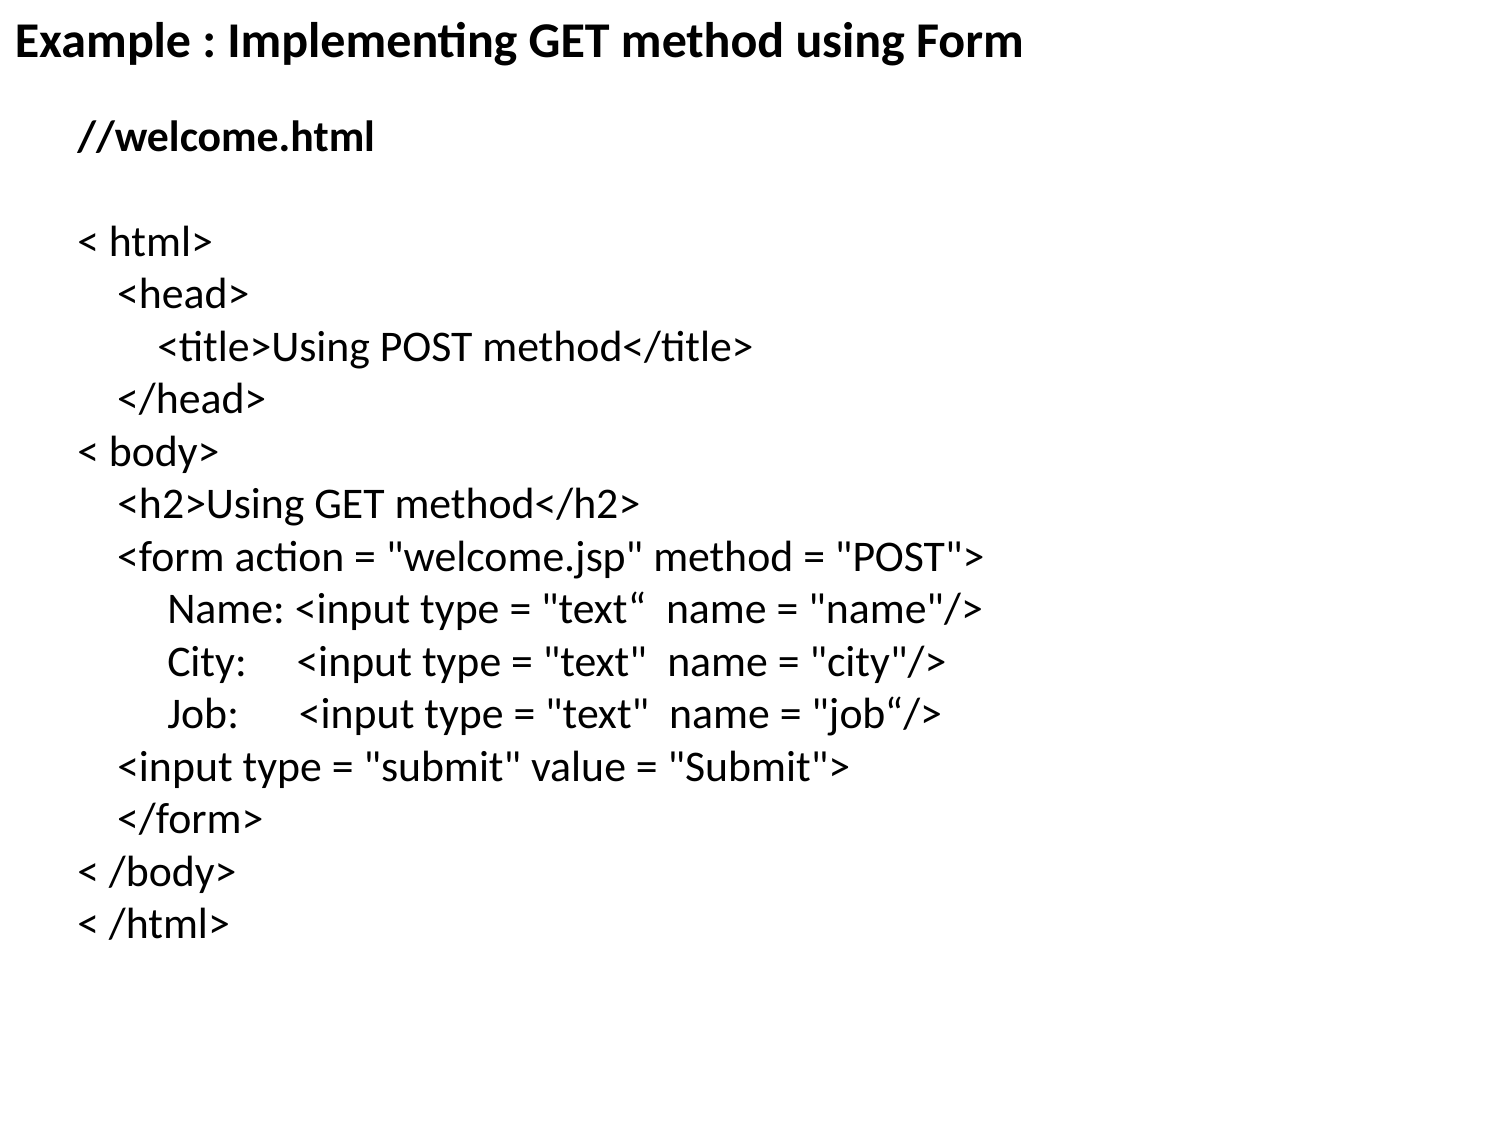

Example : Implementing GET method using Form
//welcome.html
< html>
    <head>
        <title>Using POST method</title>
    </head>
< body>
    <h2>Using GET method</h2>
    <form action = "welcome.jsp" method = "POST">
         Name: <input type = "text“  name = "name"/>
         City:     <input type = "text"  name = "city"/>
         Job:      <input type = "text"  name = "job“/>
    <input type = "submit" value = "Submit">
    </form>
< /body>
< /html>